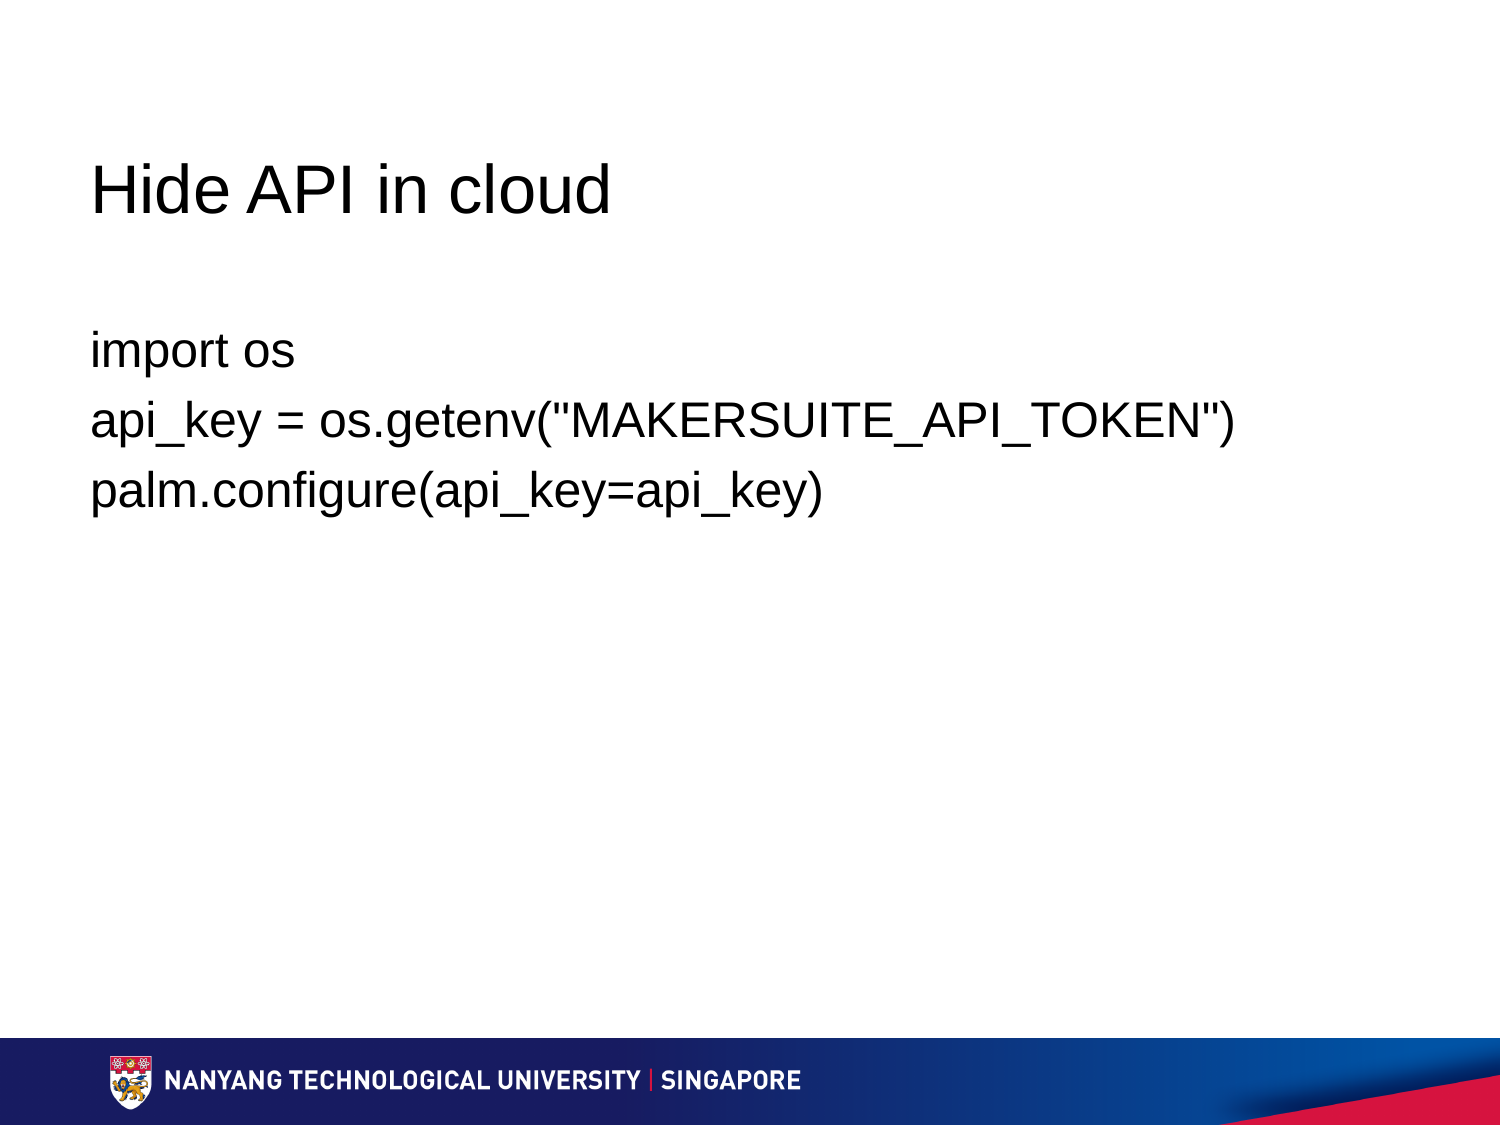

# Hide API in cloud
import os
api_key = os.getenv("MAKERSUITE_API_TOKEN")
palm.configure(api_key=api_key)